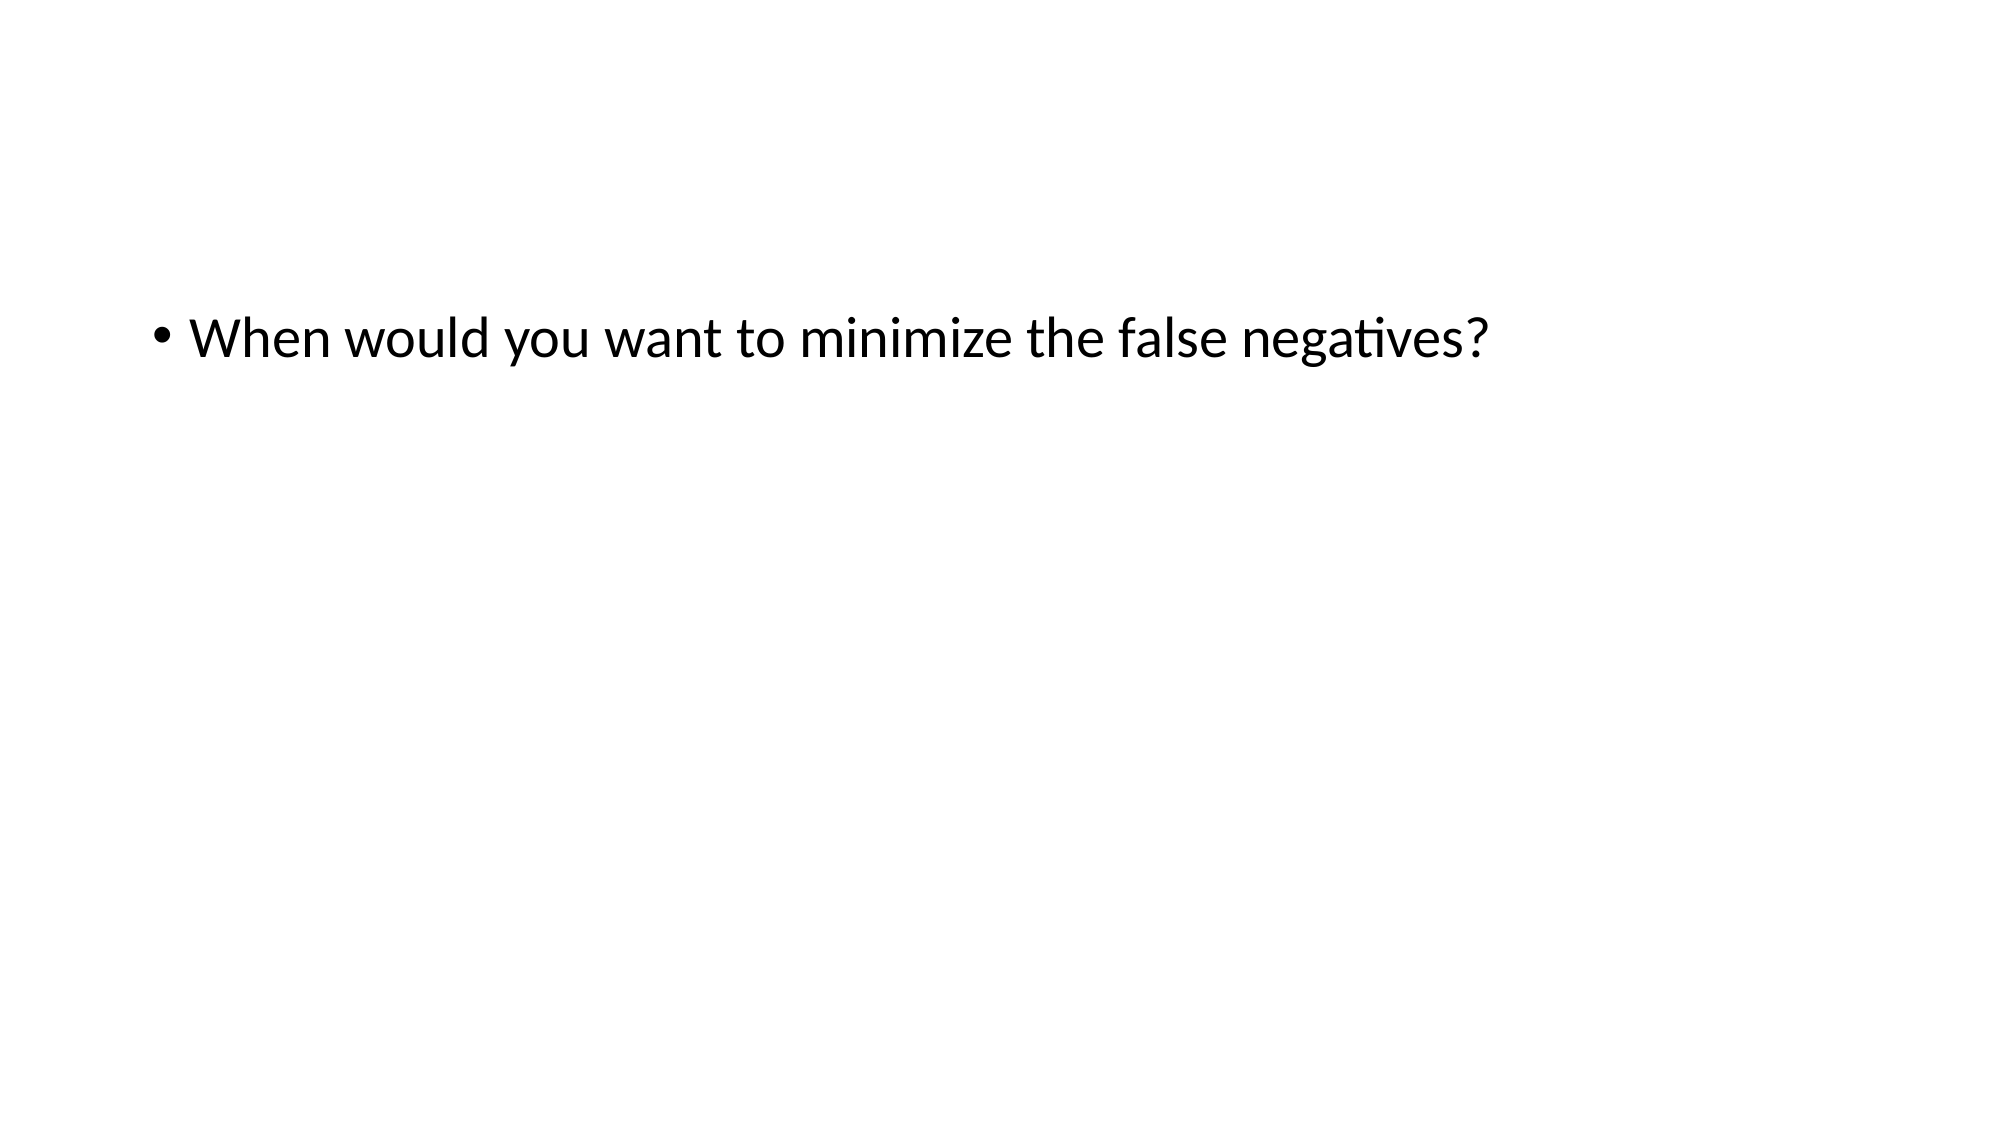

#
When would you want to minimize the false negatives?